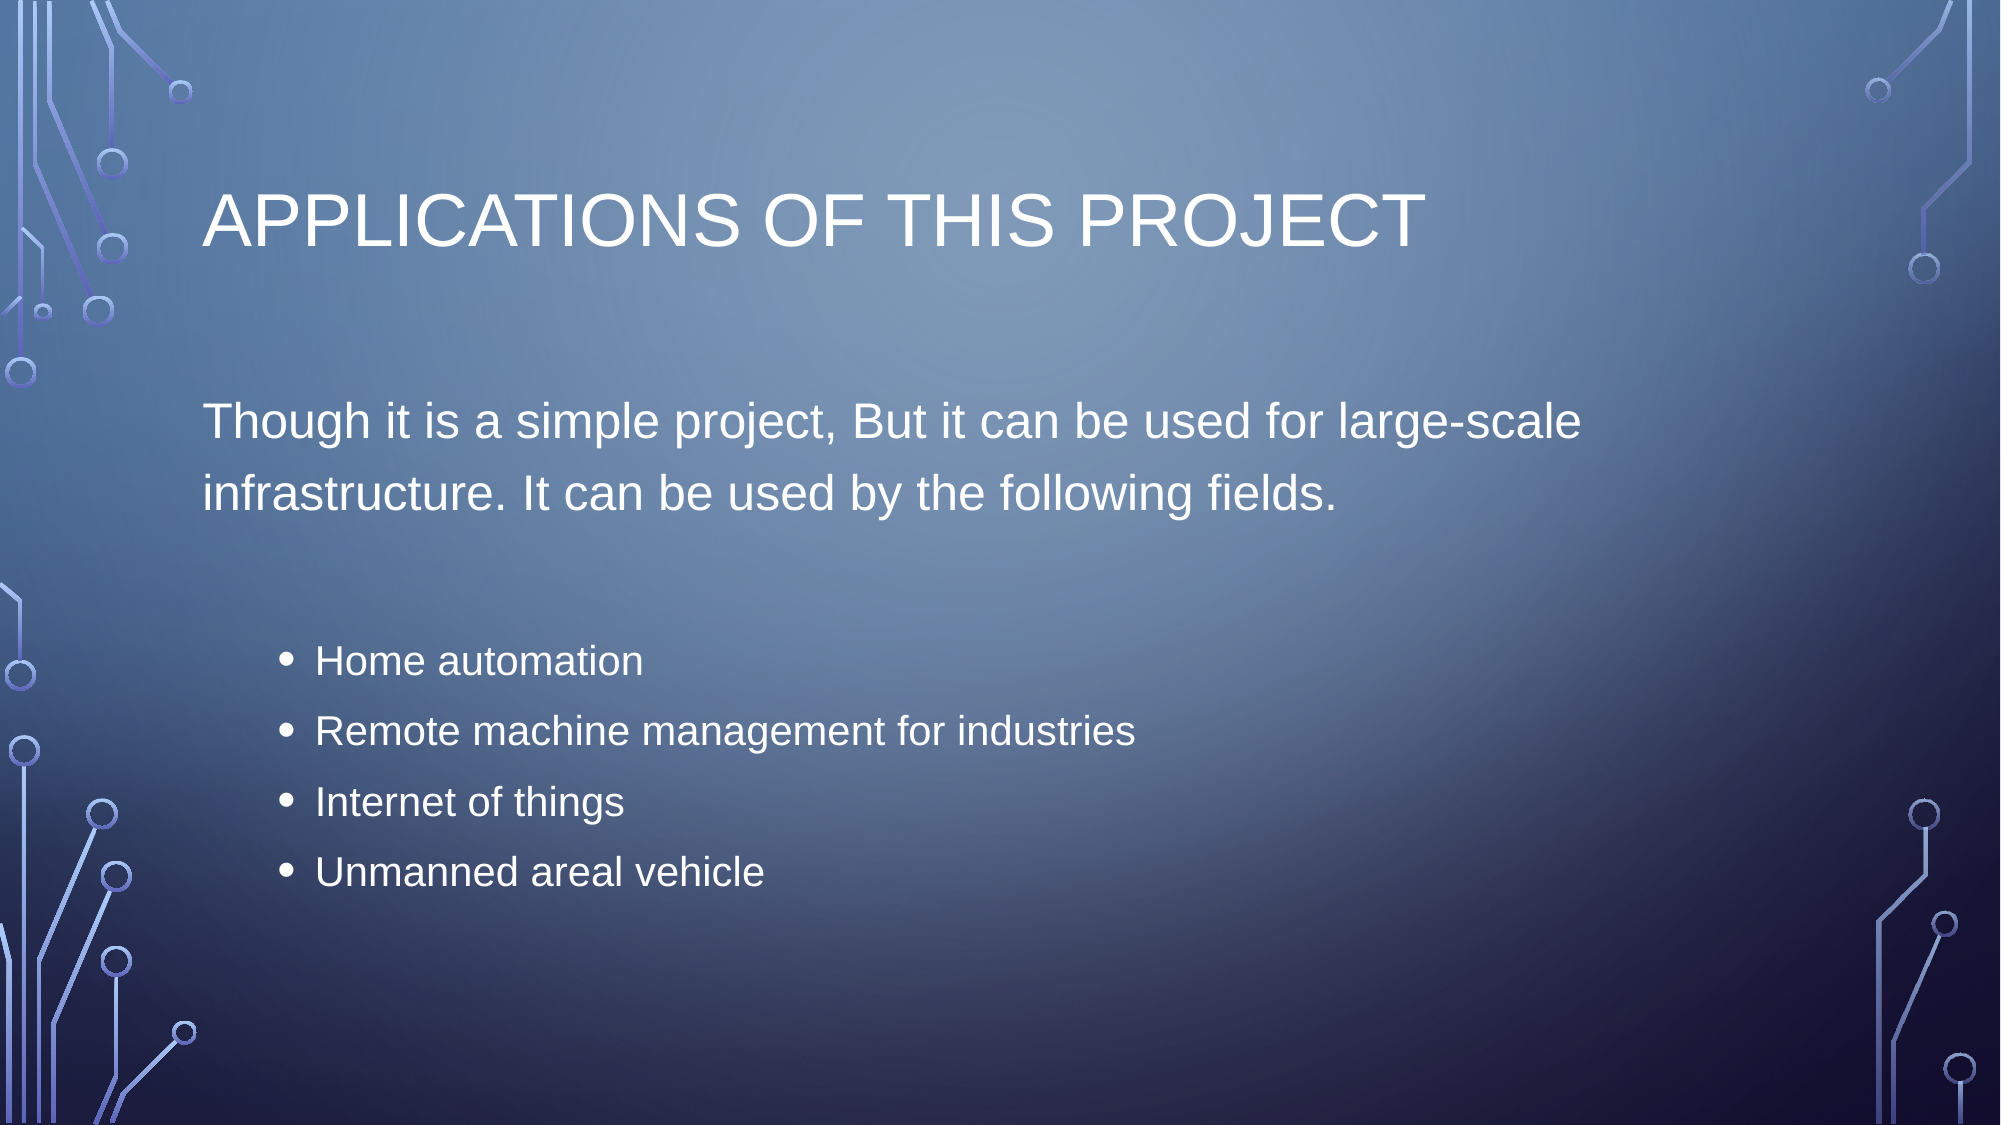

# Applications of this project
Though it is a simple project, But it can be used for large-scale infrastructure. It can be used by the following fields.

Home automation
Remote machine management for industries
Internet of things
Unmanned areal vehicle